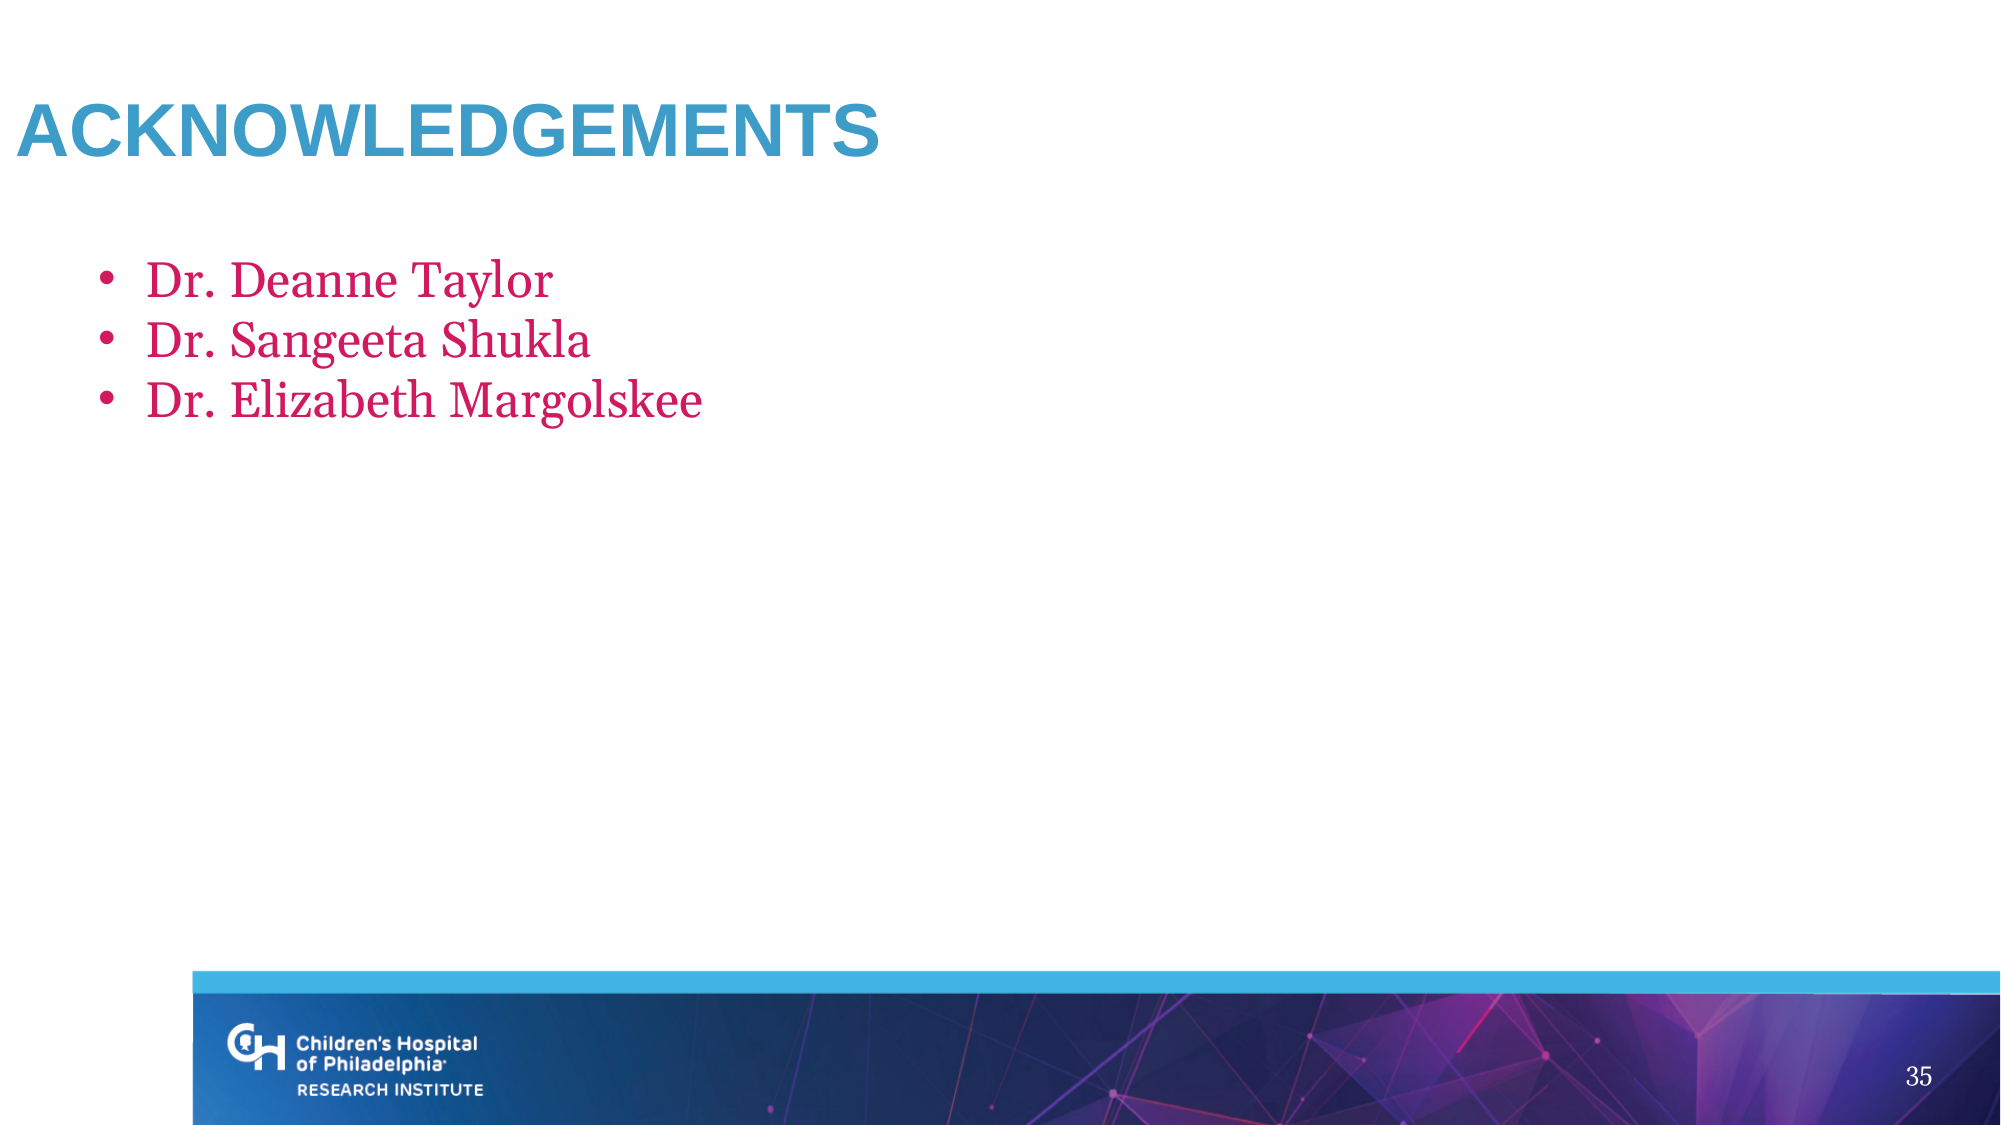

# Acknowledgements

Dr. Deanne Taylor
Dr. Sangeeta Shukla
Dr. Elizabeth Margolskee
35